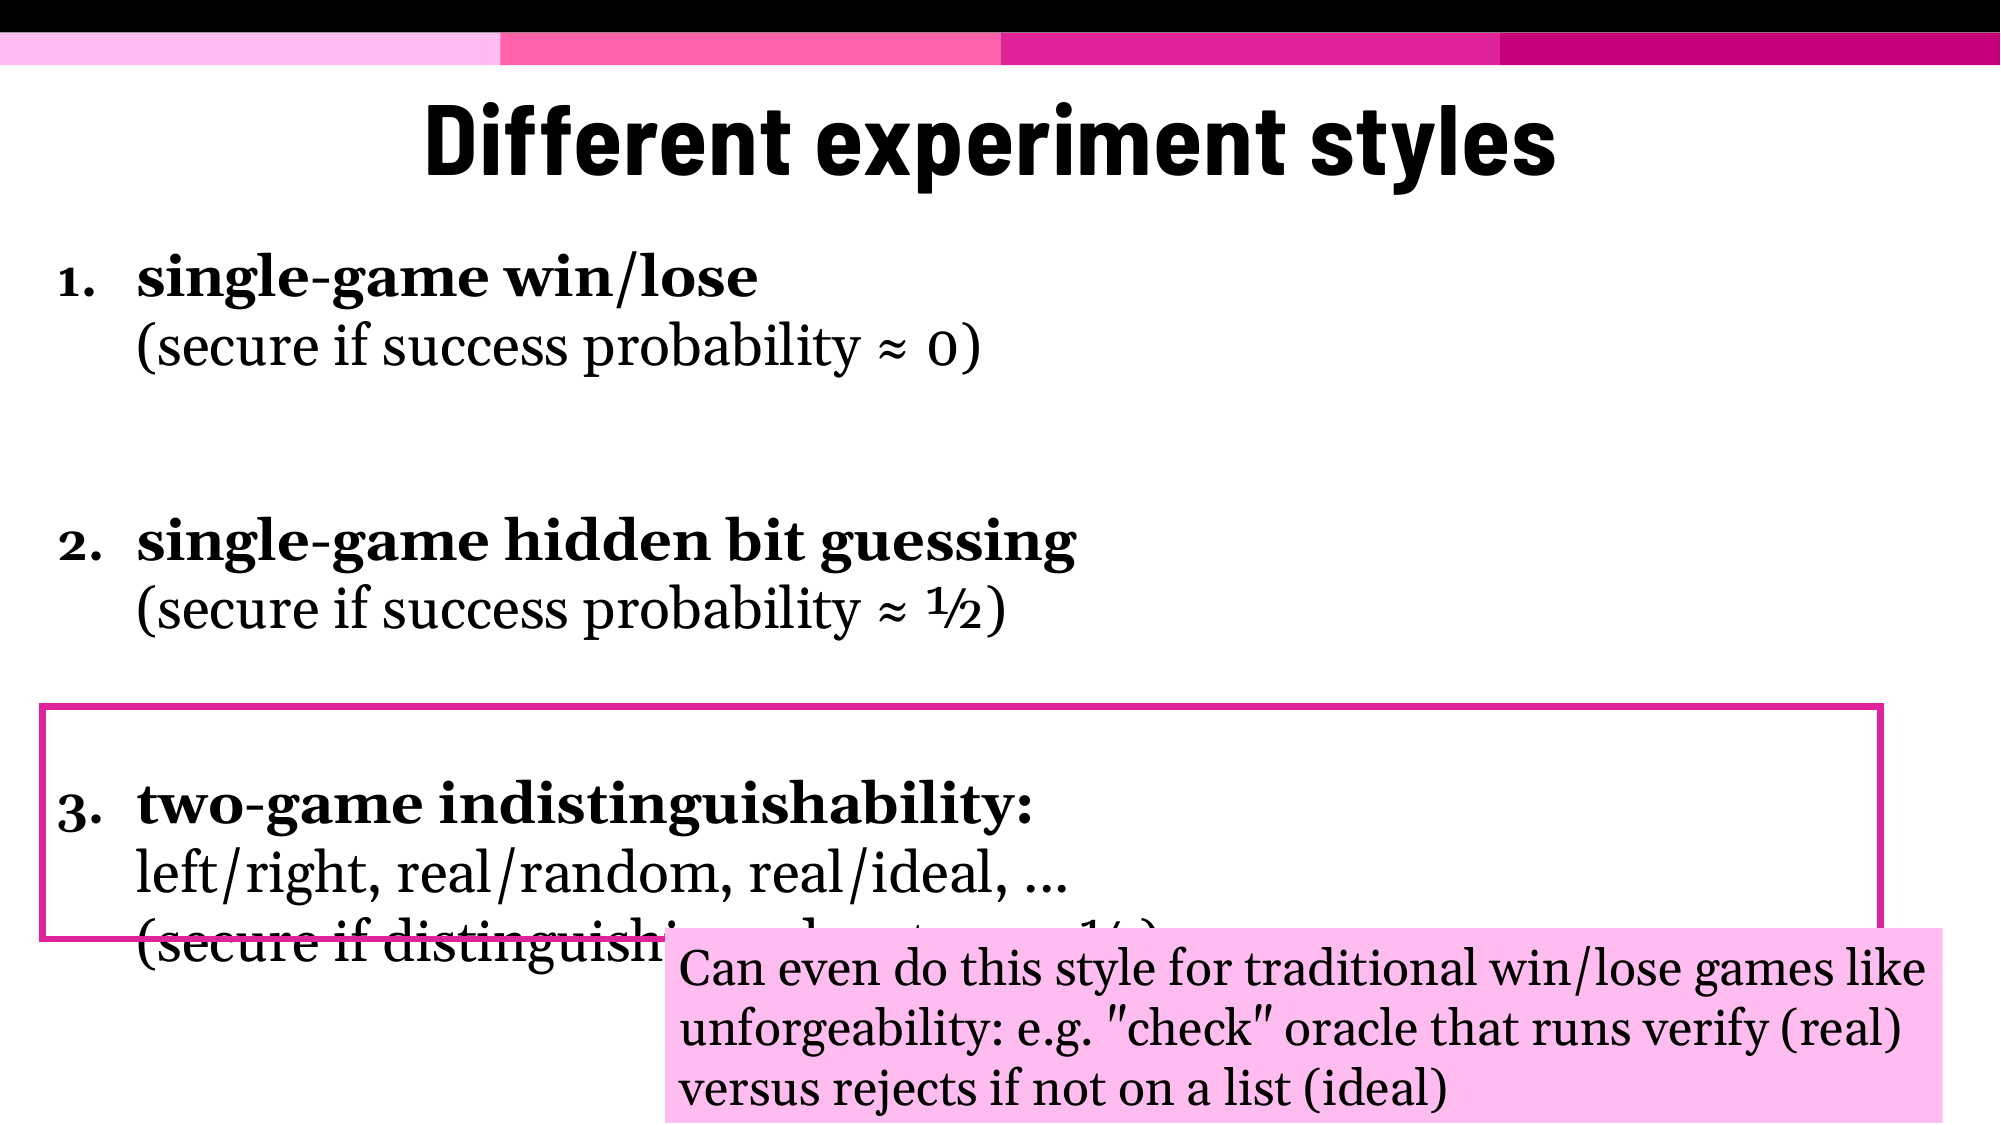

# Different experiment styles
single-game win/lose
(secure if success probability ≈ 0)

single-game hidden bit guessing
(secure if success probability ≈ ½)

two-game indistinguishability:
left/right, real/random, real/ideal, ...
(secure if distinguishing advantage ≈ ½)

Can even do this style for traditional win/lose games like
unforgeability: e.g. "check" oracle that runs verify (real)
versus rejects if not on a list (ideal)

PAGE  7